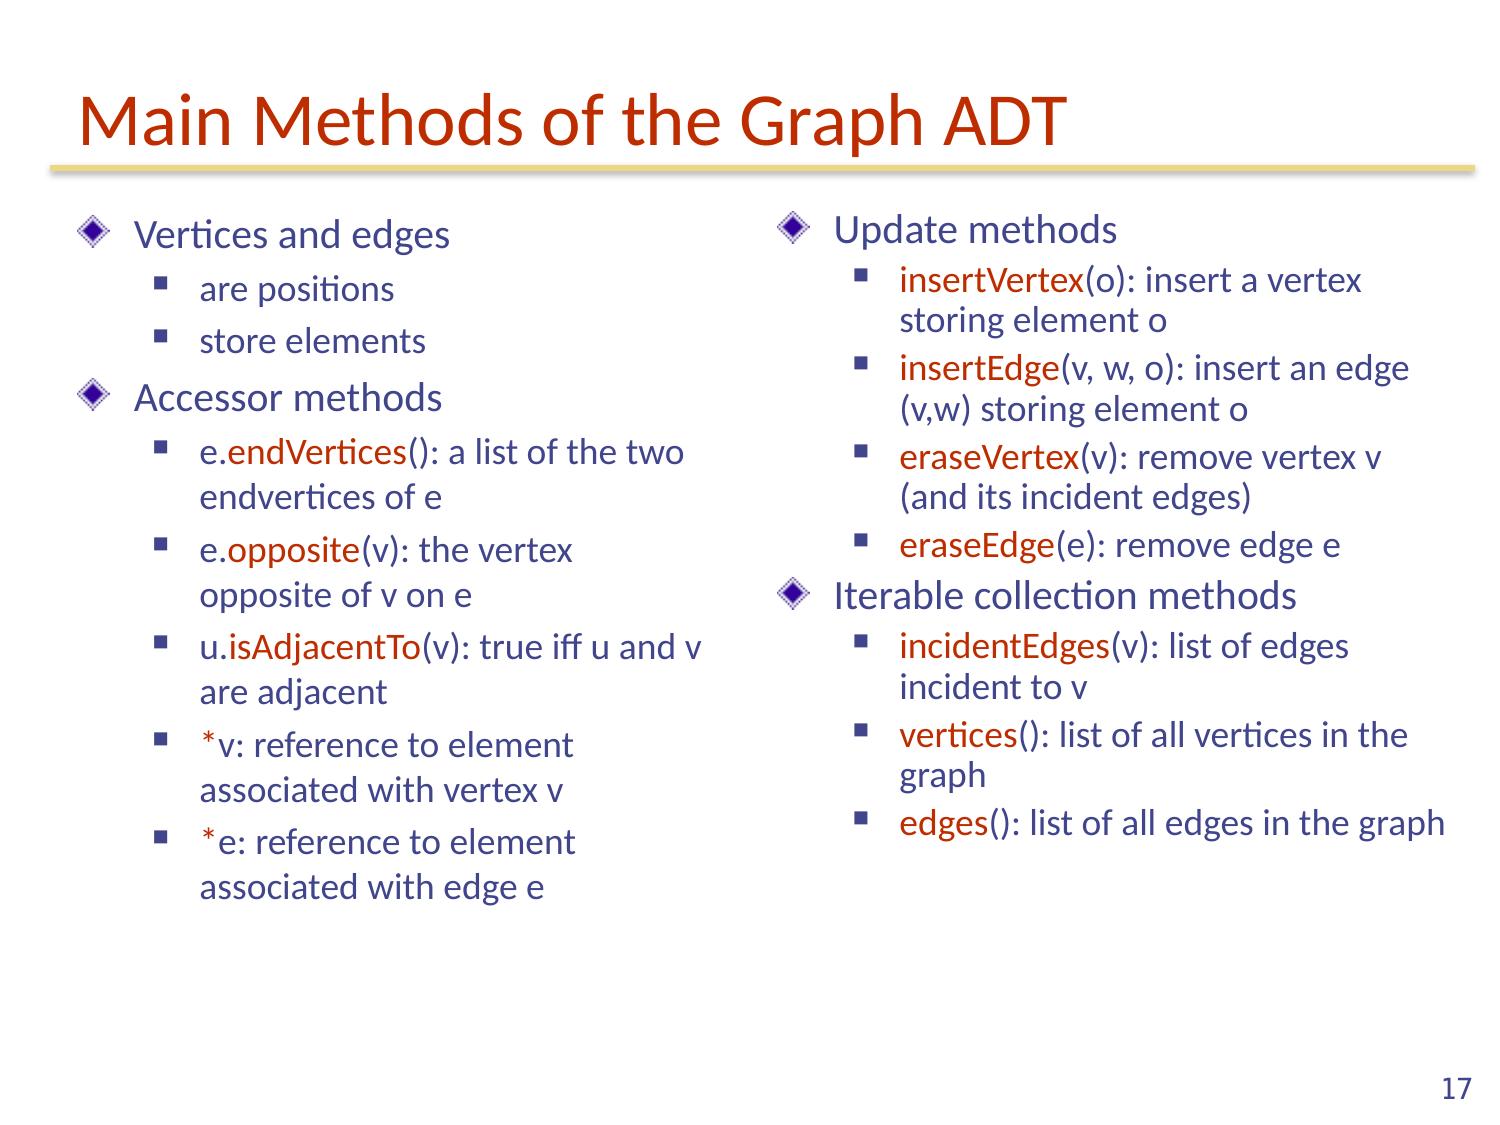

# Main Methods of the Graph ADT
Vertices and edges
are positions
store elements
Accessor methods
e.endVertices(): a list of the two endvertices of e
e.opposite(v): the vertex opposite of v on e
u.isAdjacentTo(v): true iff u and v are adjacent
*v: reference to element associated with vertex v
*e: reference to element associated with edge e
Update methods
insertVertex(o): insert a vertex storing element o
insertEdge(v, w, o): insert an edge (v,w) storing element o
eraseVertex(v): remove vertex v (and its incident edges)
eraseEdge(e): remove edge e
Iterable collection methods
incidentEdges(v): list of edges incident to v
vertices(): list of all vertices in the graph
edges(): list of all edges in the graph
17